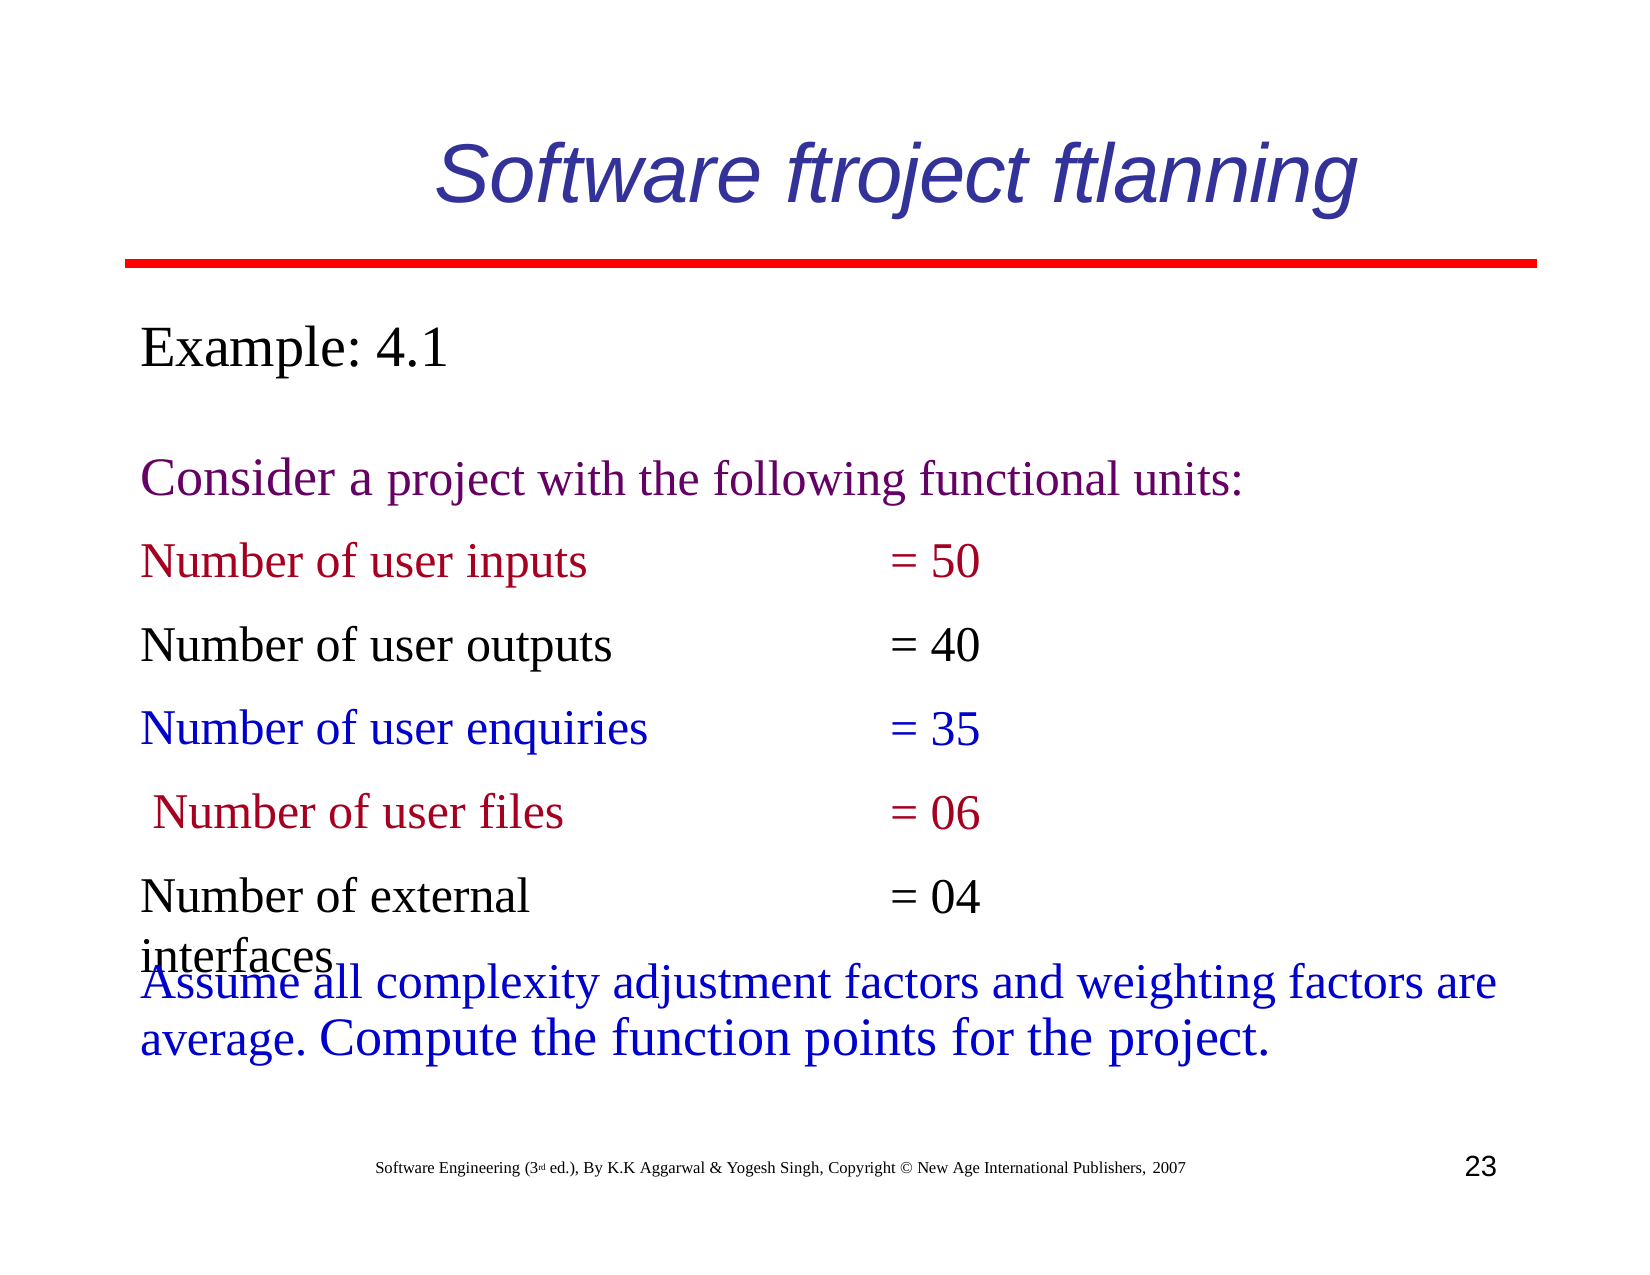

# Software ftroject ftlanning

Example: 4.1

Consider a project with the following functional units:
Number of user inputs
Number of user outputs  Number of user enquiries  Number of user files
Number of external interfaces
= 50
= 40
= 35
= 06
= 04
Assume all complexity adjustment factors and weighting factors are  average. Compute the function points for the project.
23
Software Engineering (3rd  ed.), By K.K Aggarwal & Yogesh Singh, Copyright © New Age International Publishers, 2007